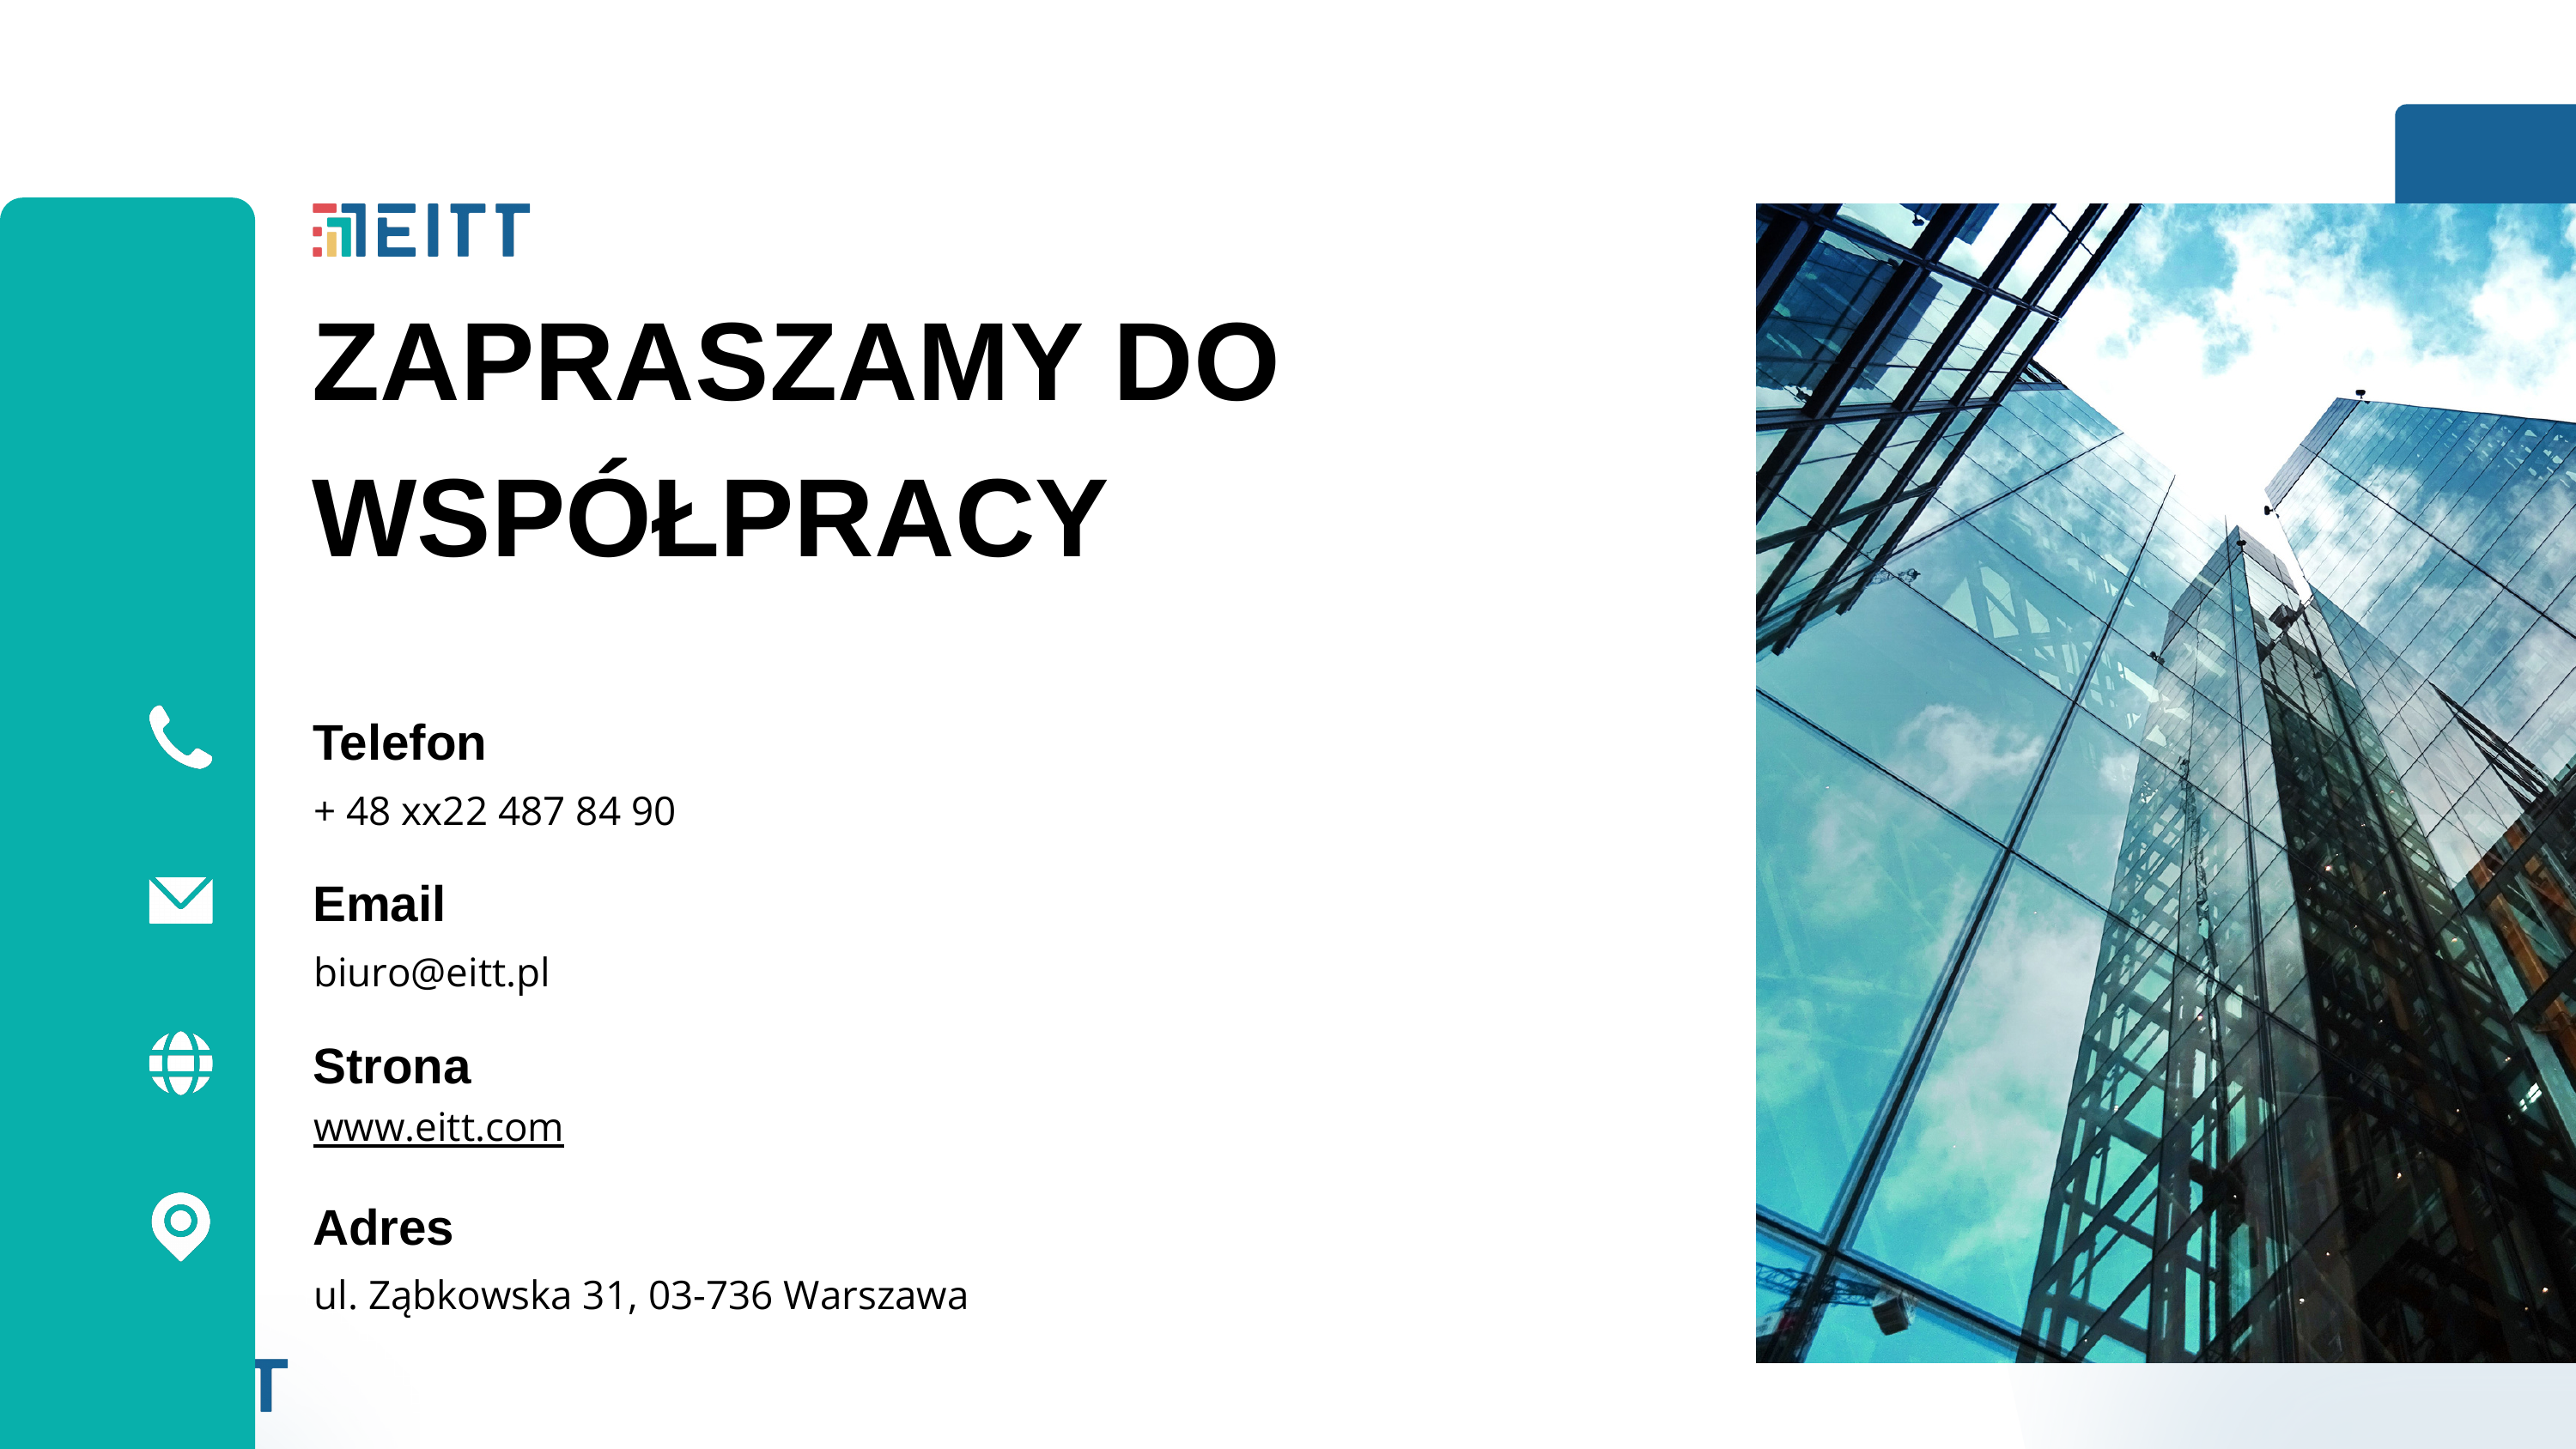

ZAPRASZAMY DO WSPÓŁPRACY

Telefon
+ 48 xx22 487 84 90
Email
biuro@eitt.pl

Strona
www.eitt.com

Adres
ul. Ząbkowska 31, 03-736 Warszawa